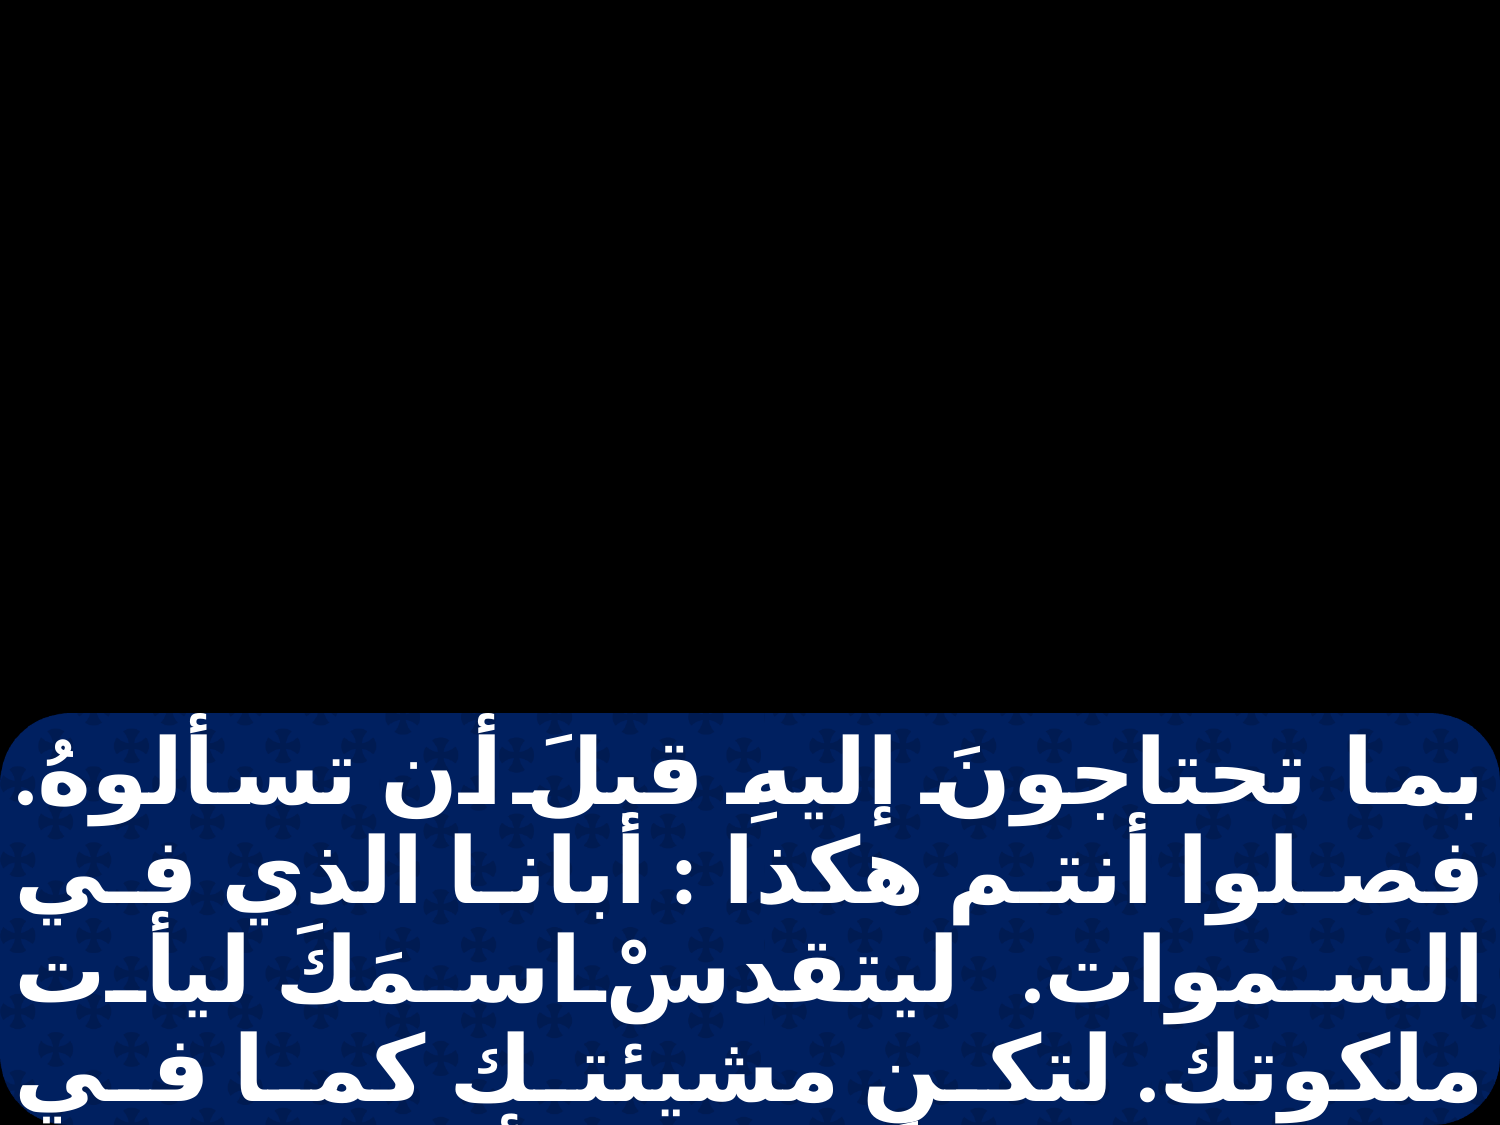

بما تحتاجونَ إليهِ قبلَ أن تسألوهُ. فصلوا أنتم هكذا : أبانا الذي في السموات. ليتقدسْ اسمَكَ ليأت ملكوتك. لتكن مشيئتك كما في السماءِ كذلكَ على الأرضِ. خبزنا كفافنا اعطنا اليوم. و اغفر لنا